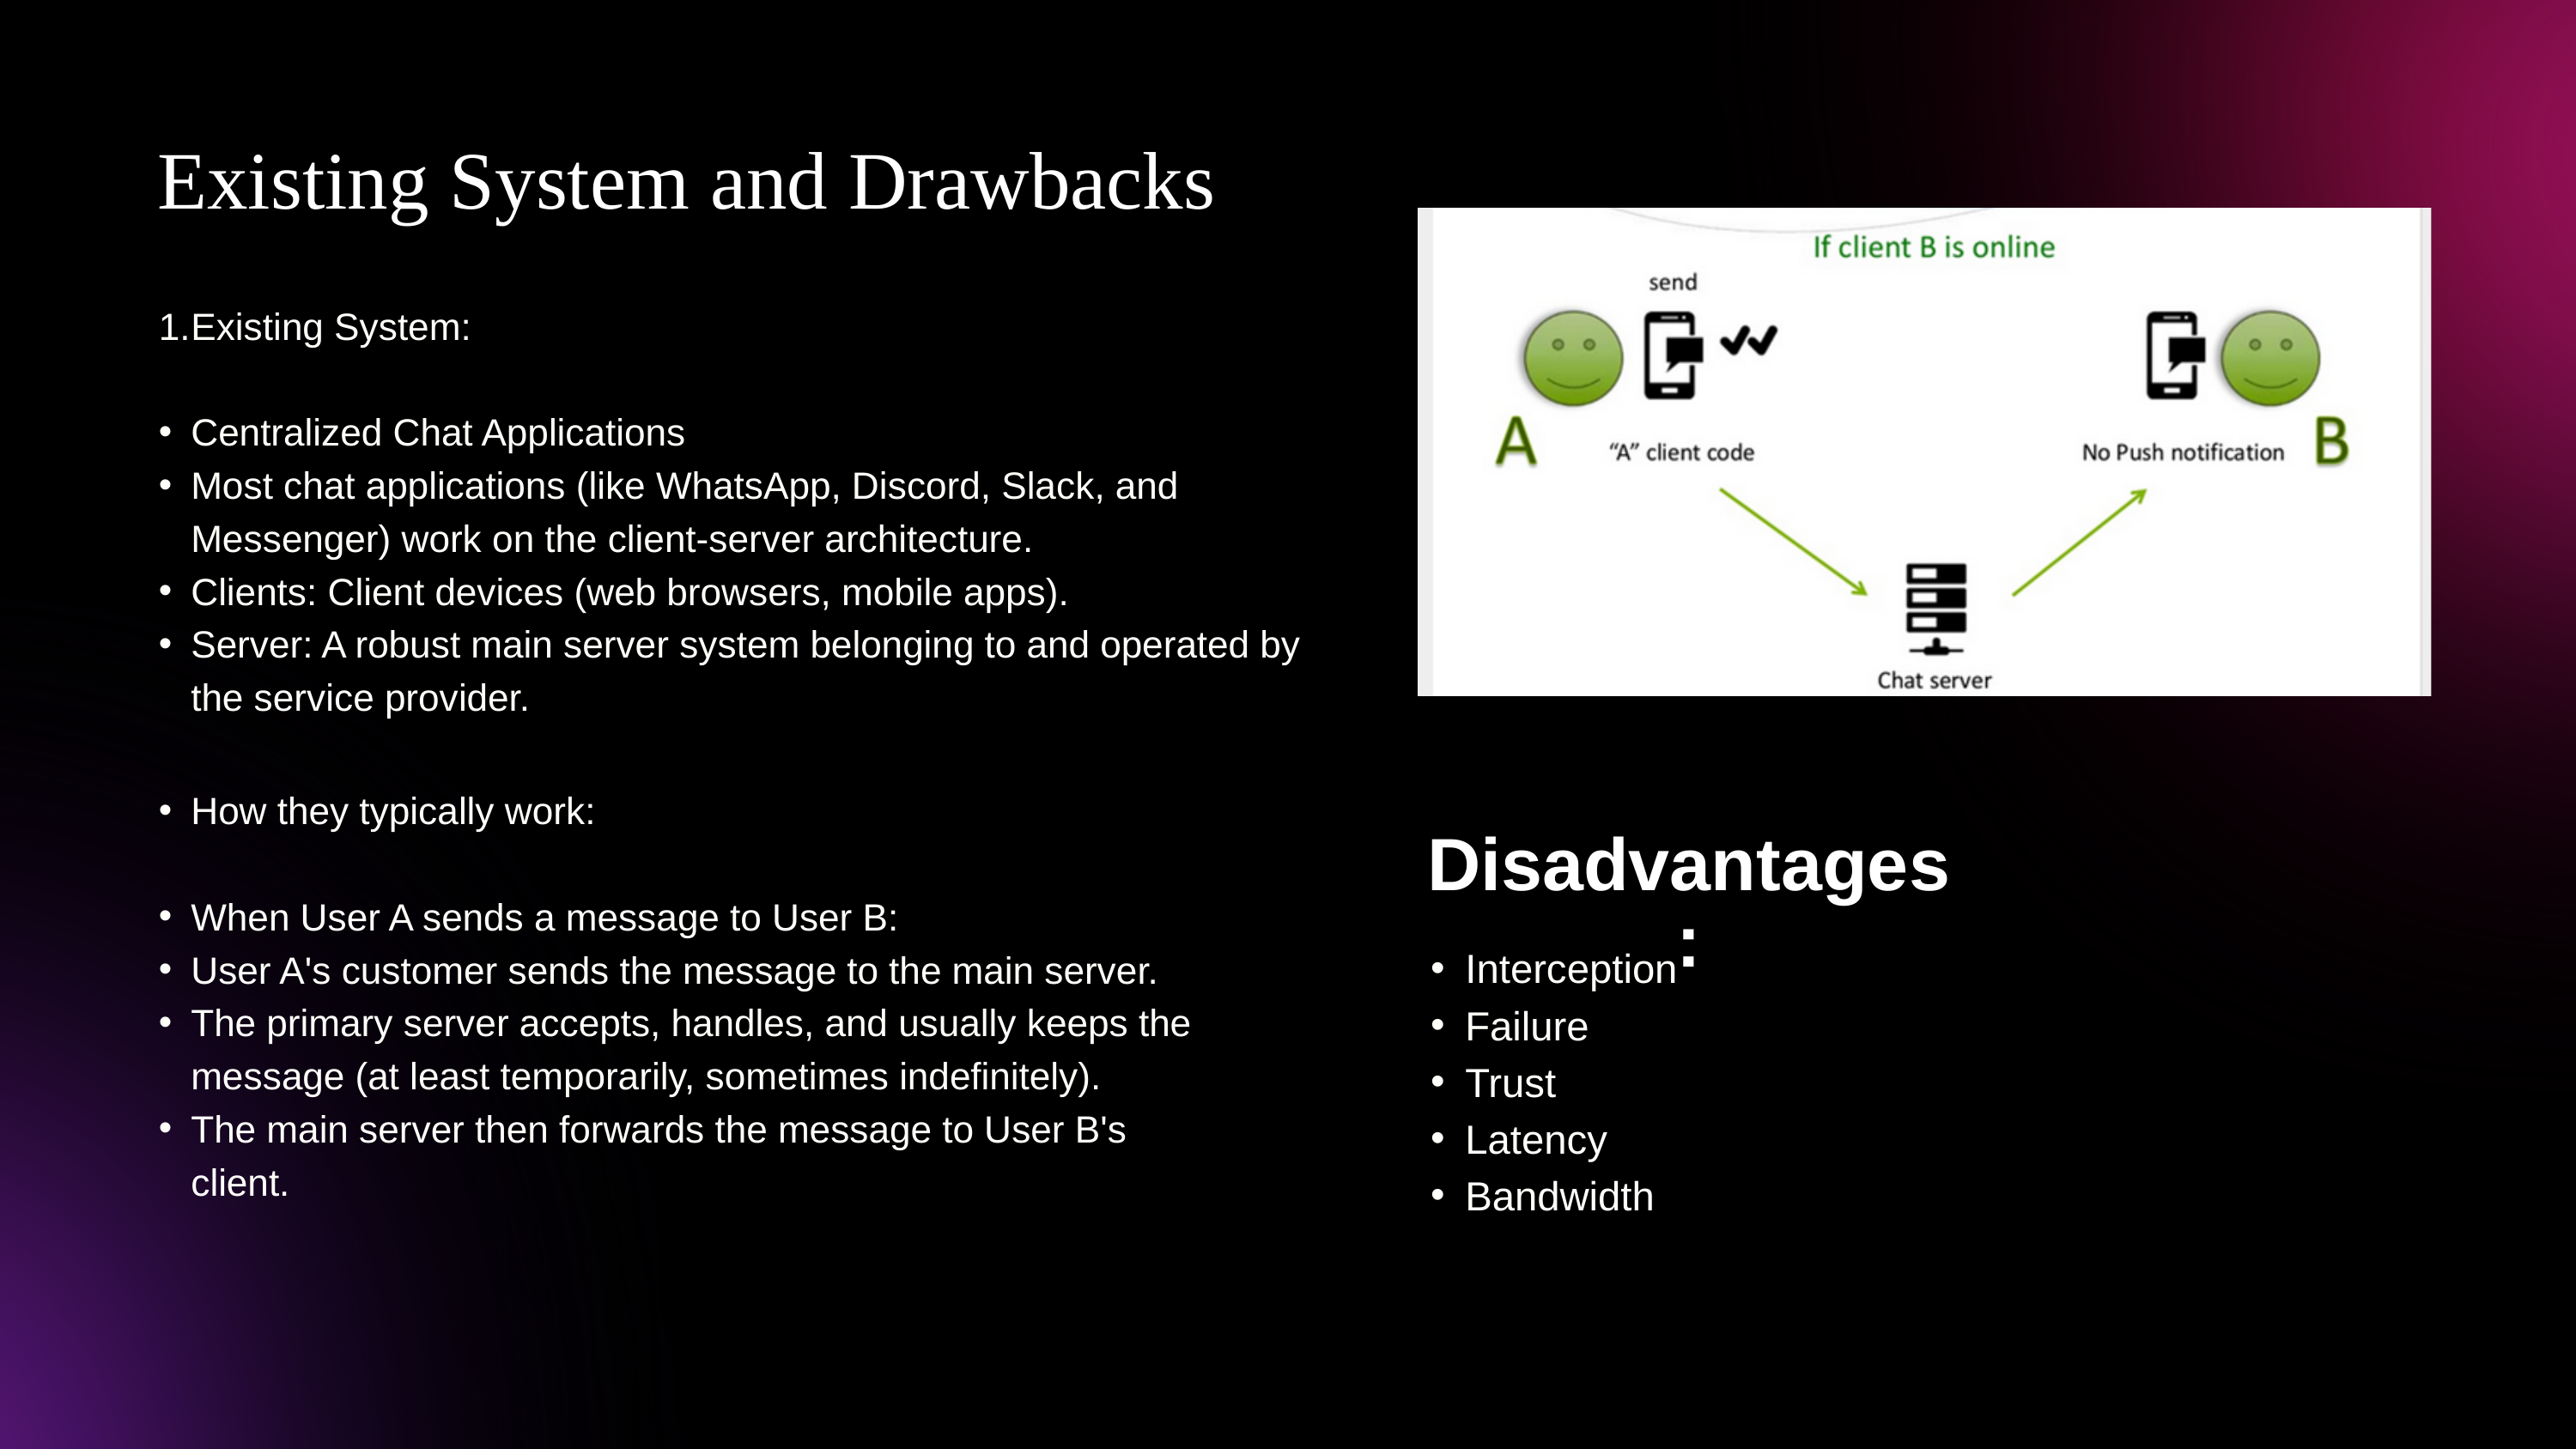

Existing System and Drawbacks

Existing System:

Centralized Chat Applications
Most chat applications (like WhatsApp, Discord, Slack, and Messenger) work on the client-server architecture.
Clients: Client devices (web browsers, mobile apps).
Server: A robust main server system belonging to and operated by the service provider.

How they typically work:

When User A sends a message to User B:
User A's customer sends the message to the main server.
The primary server accepts, handles, and usually keeps the message (at least temporarily, sometimes indefinitely).
The main server then forwards the message to User B's client.
Disadvantages:
Interception
Failure
Trust
Latency
Bandwidth